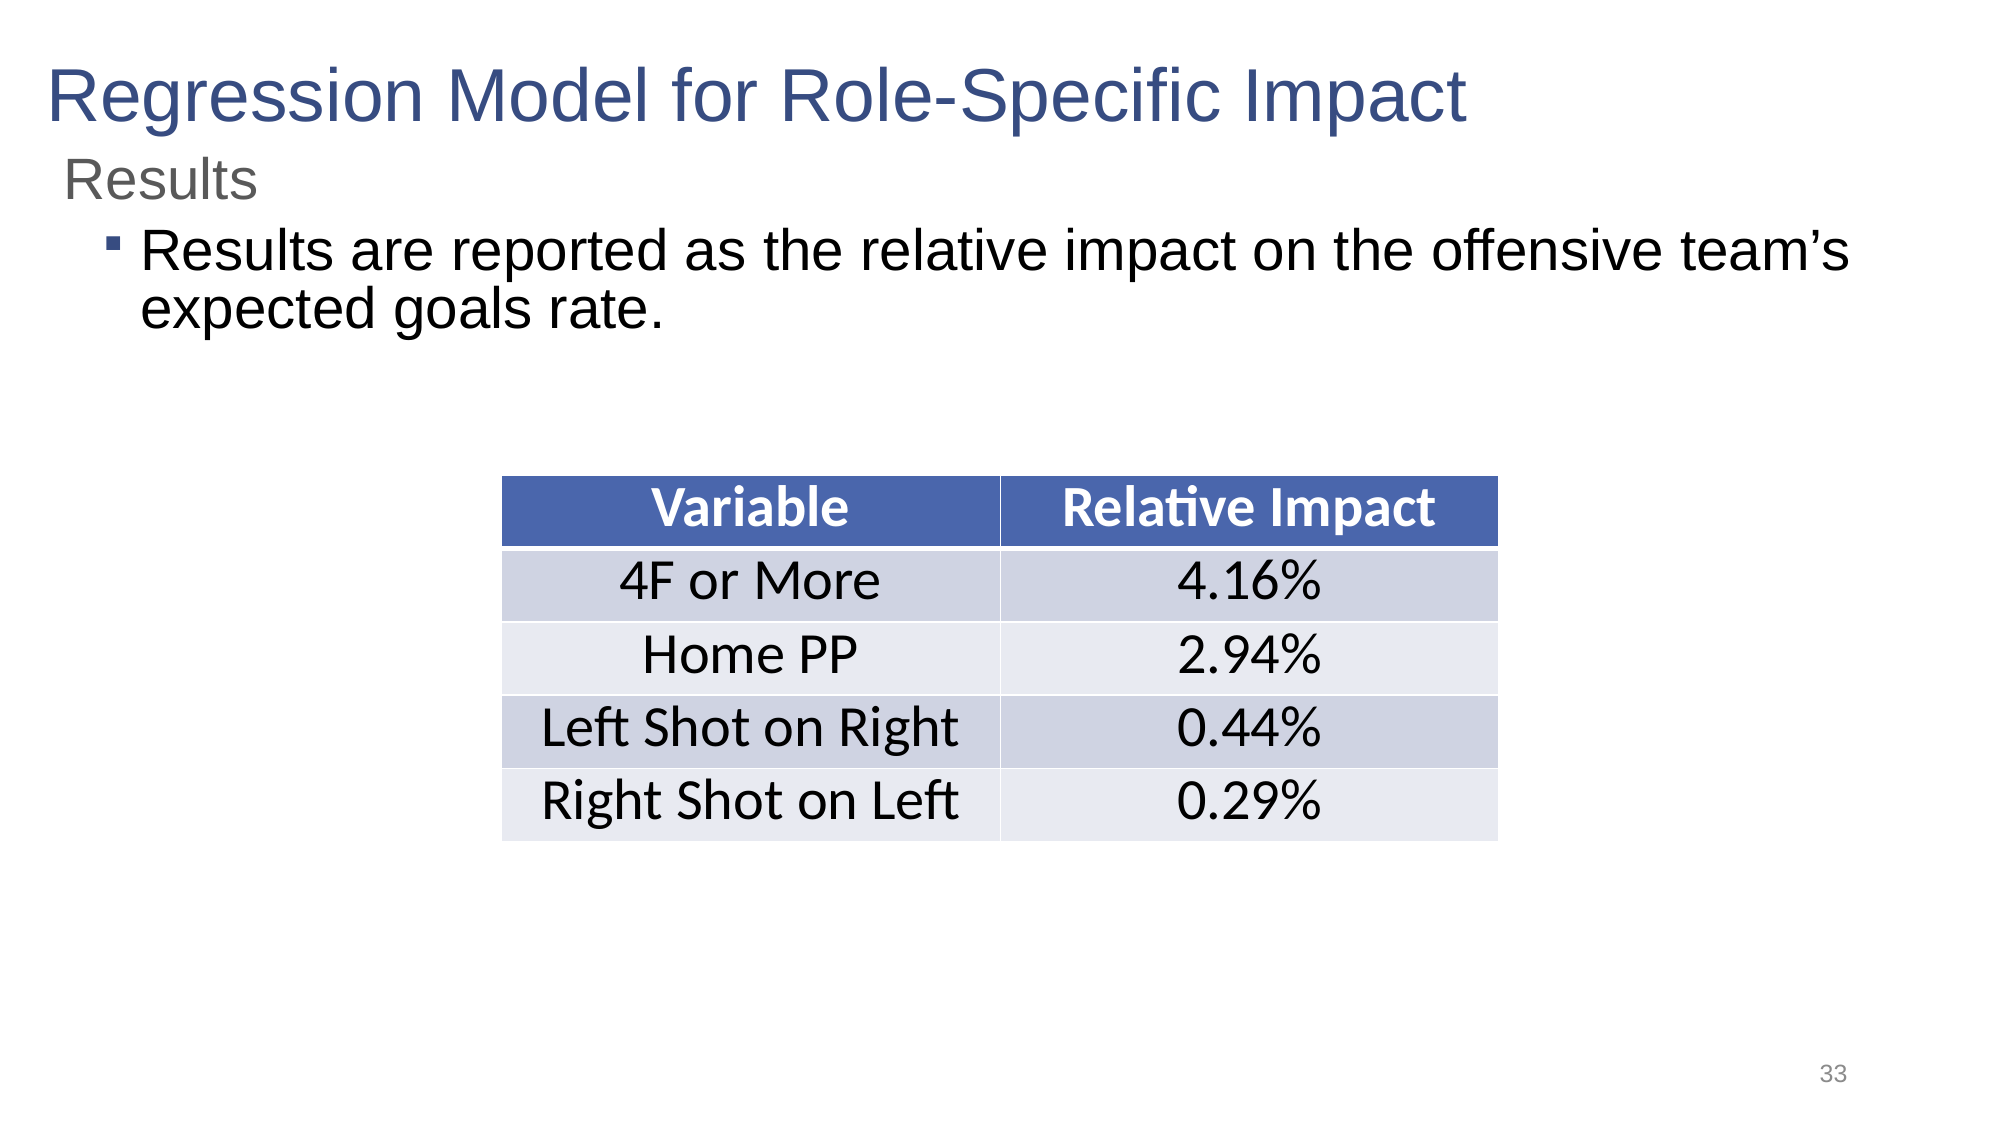

# Regression Model for Role-Specific Impact
Results
Results are reported as the relative impact on the offensive team’s expected goals rate.

| Variable | Relative Impact |
| --- | --- |
| 4F or More | 4.16% |
| Home PP | 2.94% |
| Left Shot on Right | 0.44% |
| Right Shot on Left | 0.29% |
33